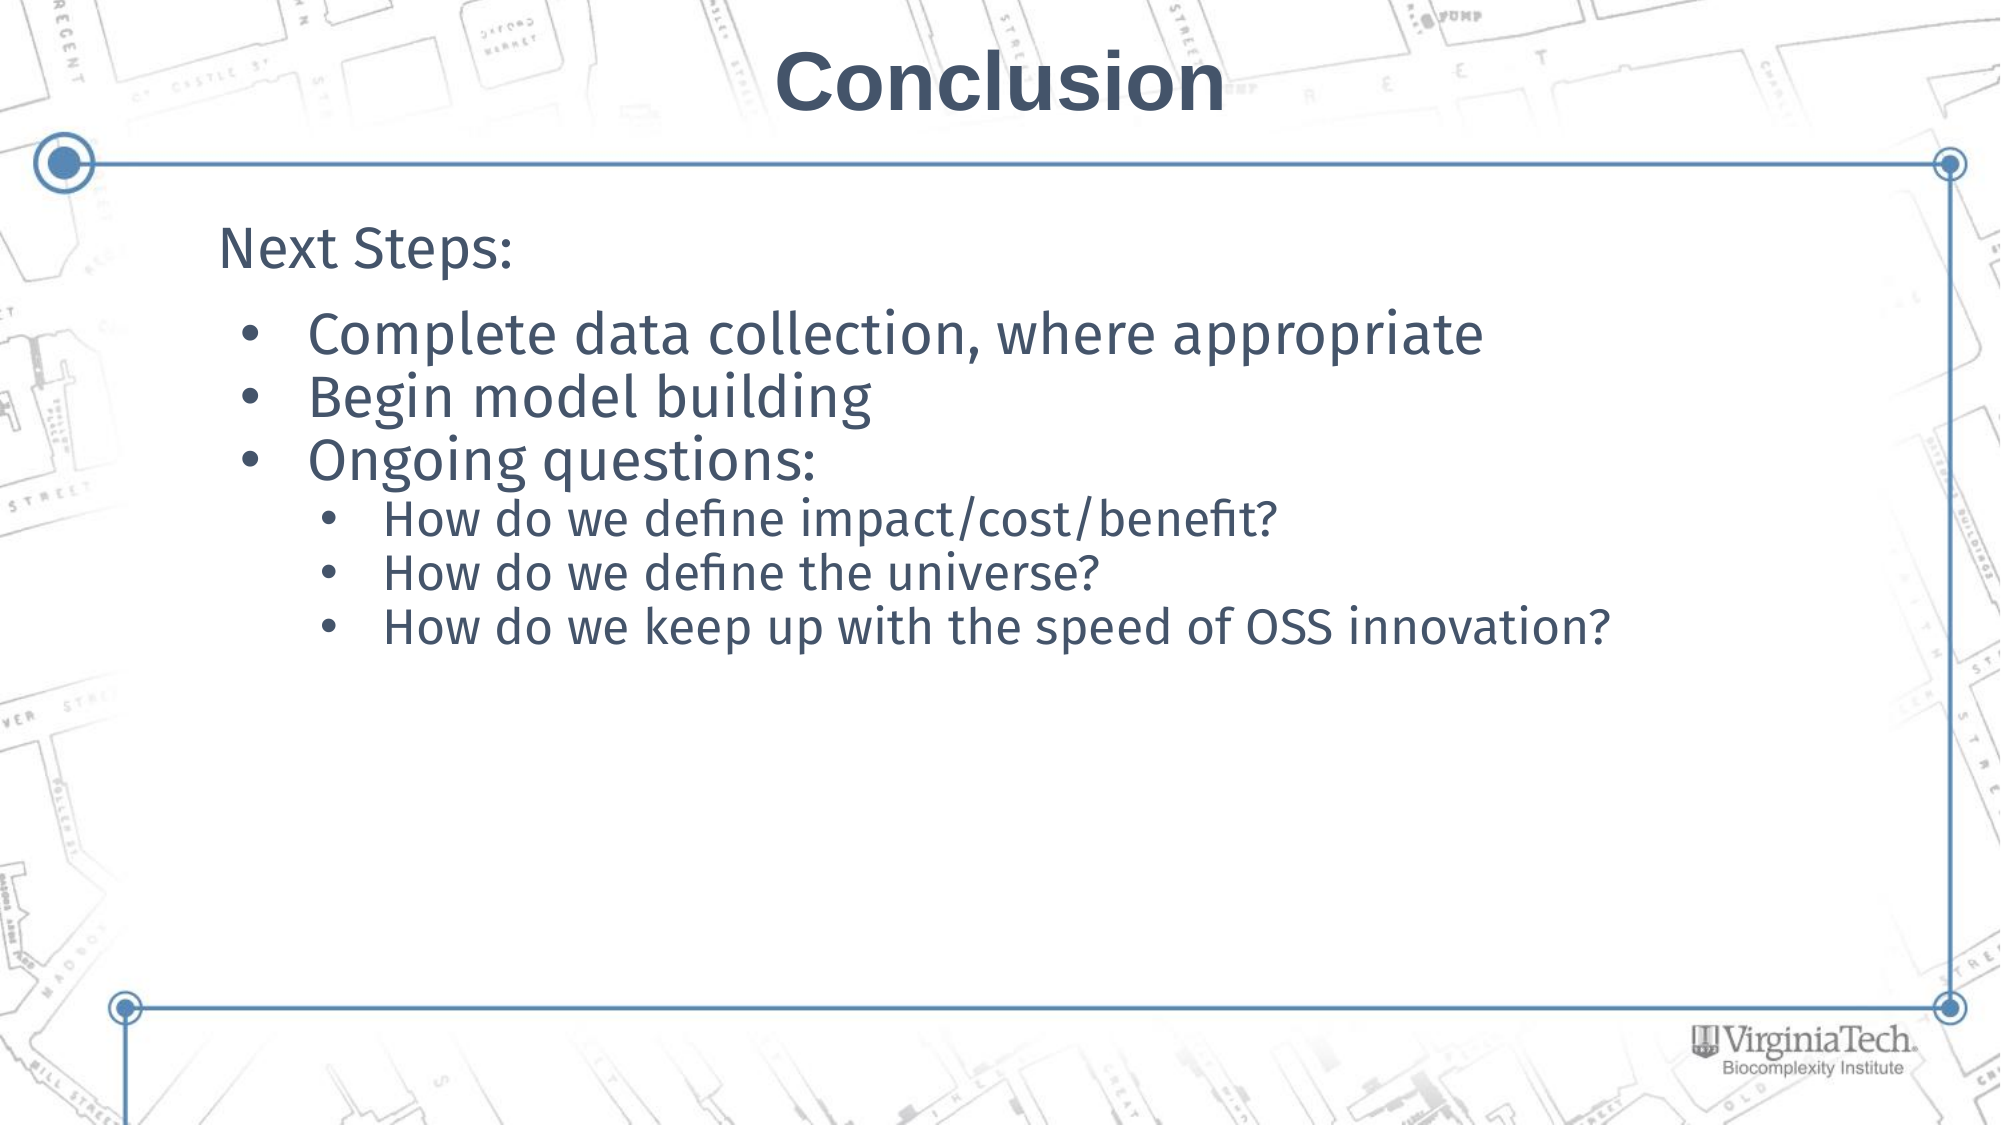

# Conclusion
Next Steps:
Complete data collection, where appropriate
Begin model building
Ongoing questions:
How do we define impact/cost/benefit?
How do we define the universe?
How do we keep up with the speed of OSS innovation?